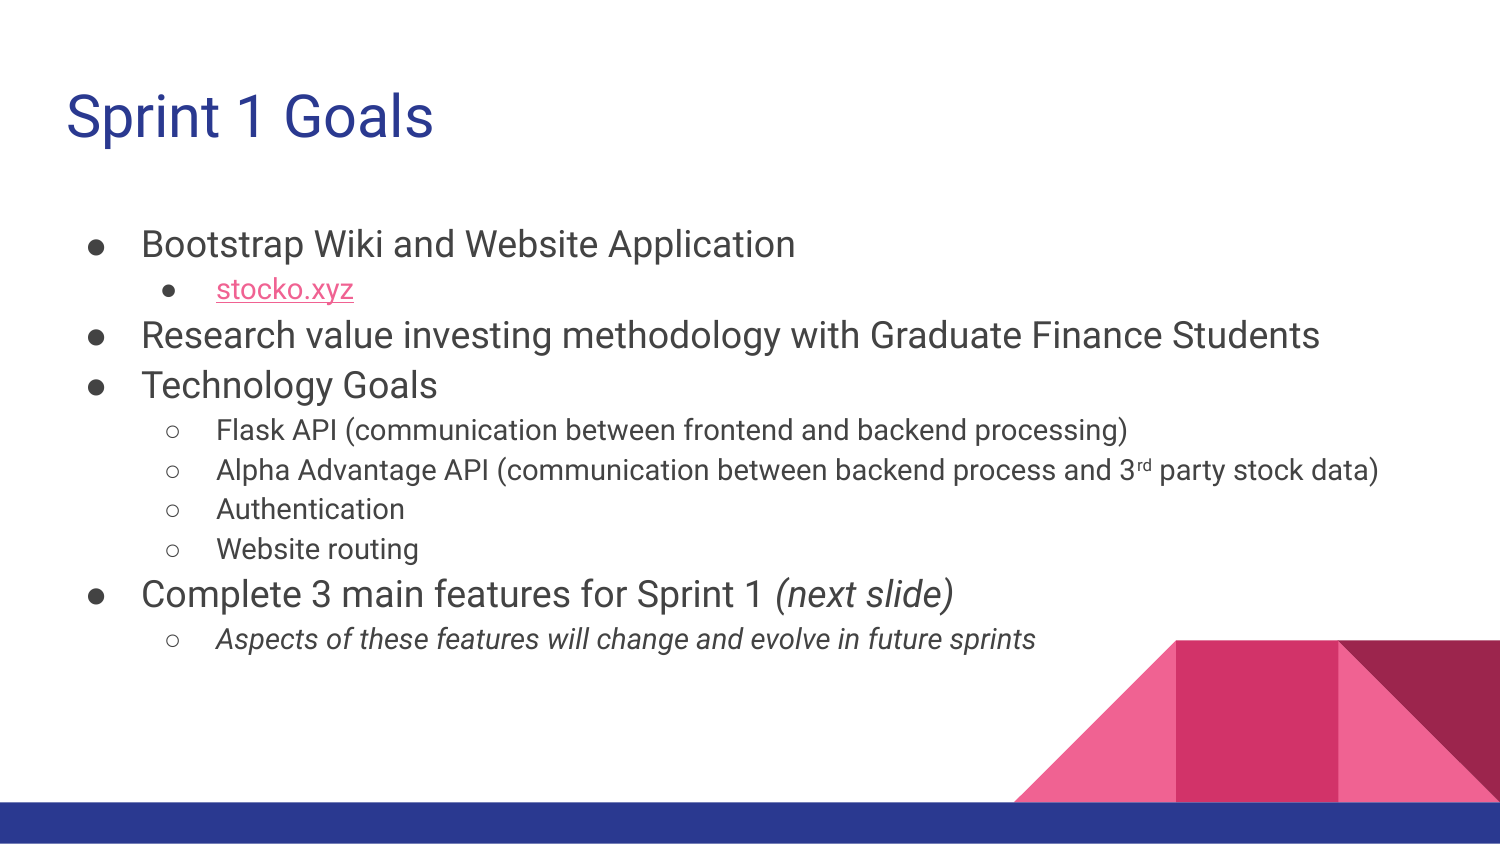

# Sprint 1 Goals
Bootstrap Wiki and Website Application
stocko.xyz
Research value investing methodology with Graduate Finance Students
Technology Goals
Flask API (communication between frontend and backend processing)
Alpha Advantage API (communication between backend process and 3rd party stock data)
Authentication
Website routing
Complete 3 main features for Sprint 1 (next slide)
Aspects of these features will change and evolve in future sprints